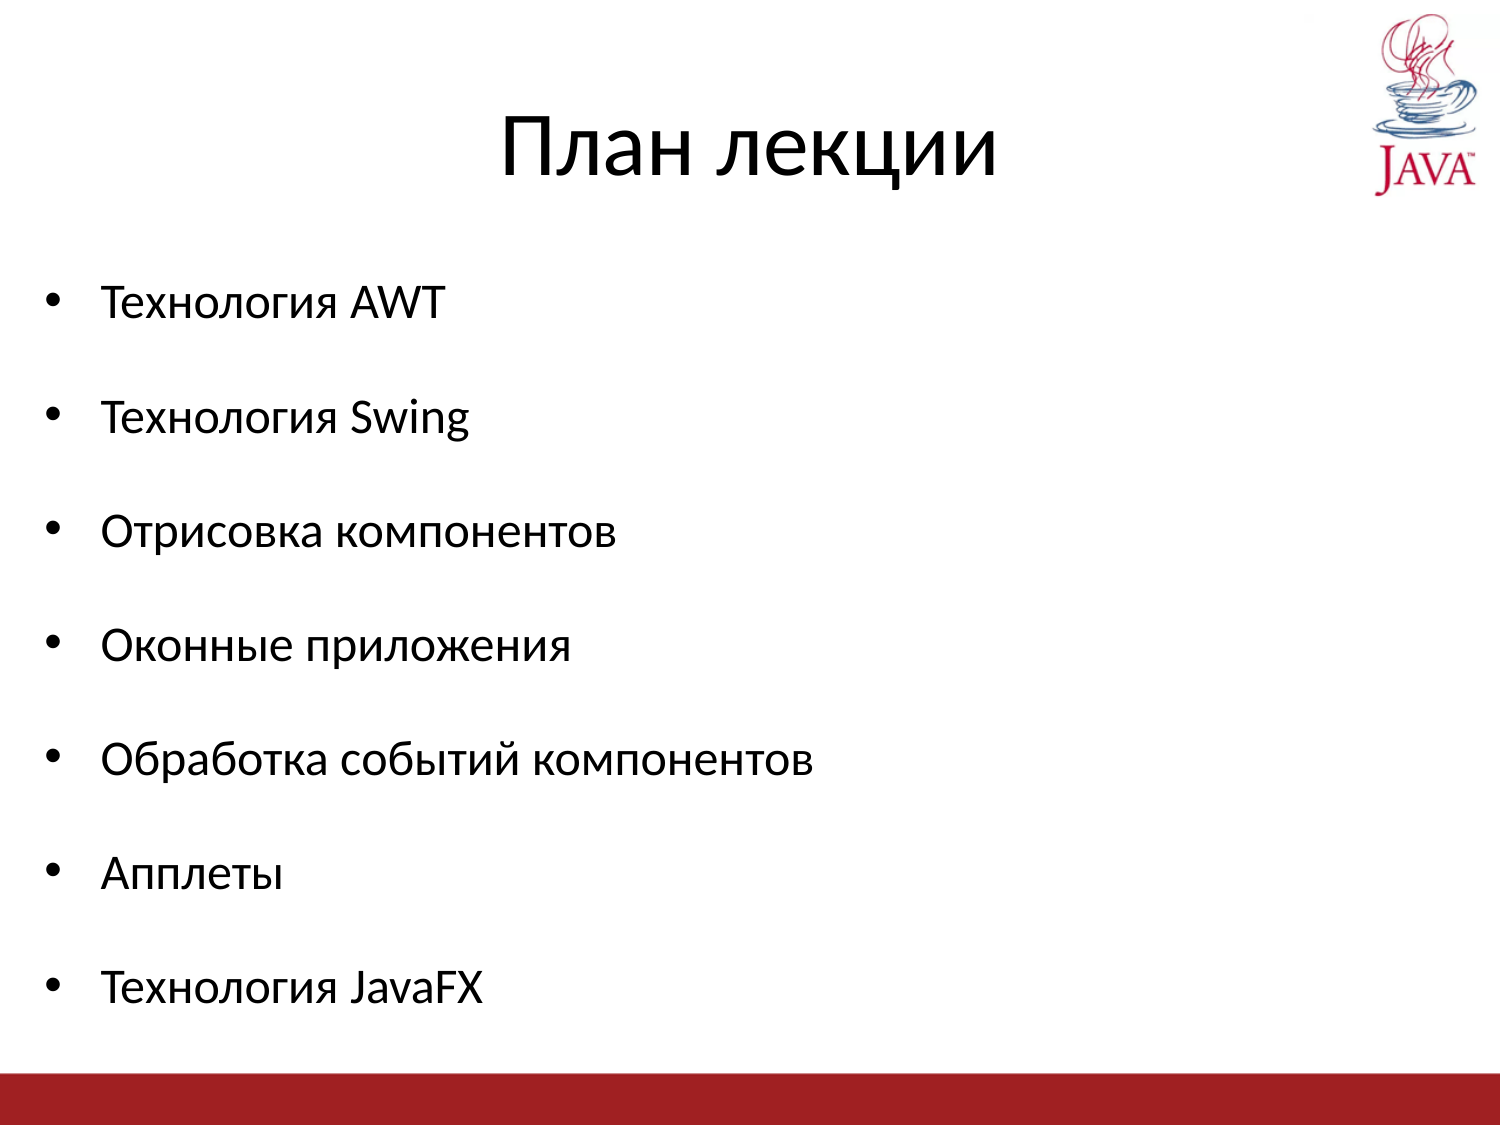

# План лекции
Технология AWT
Технология Swing
Отрисовка компонентов
Оконные приложения
Обработка событий компонентов
Апплеты
Технология JavaFX